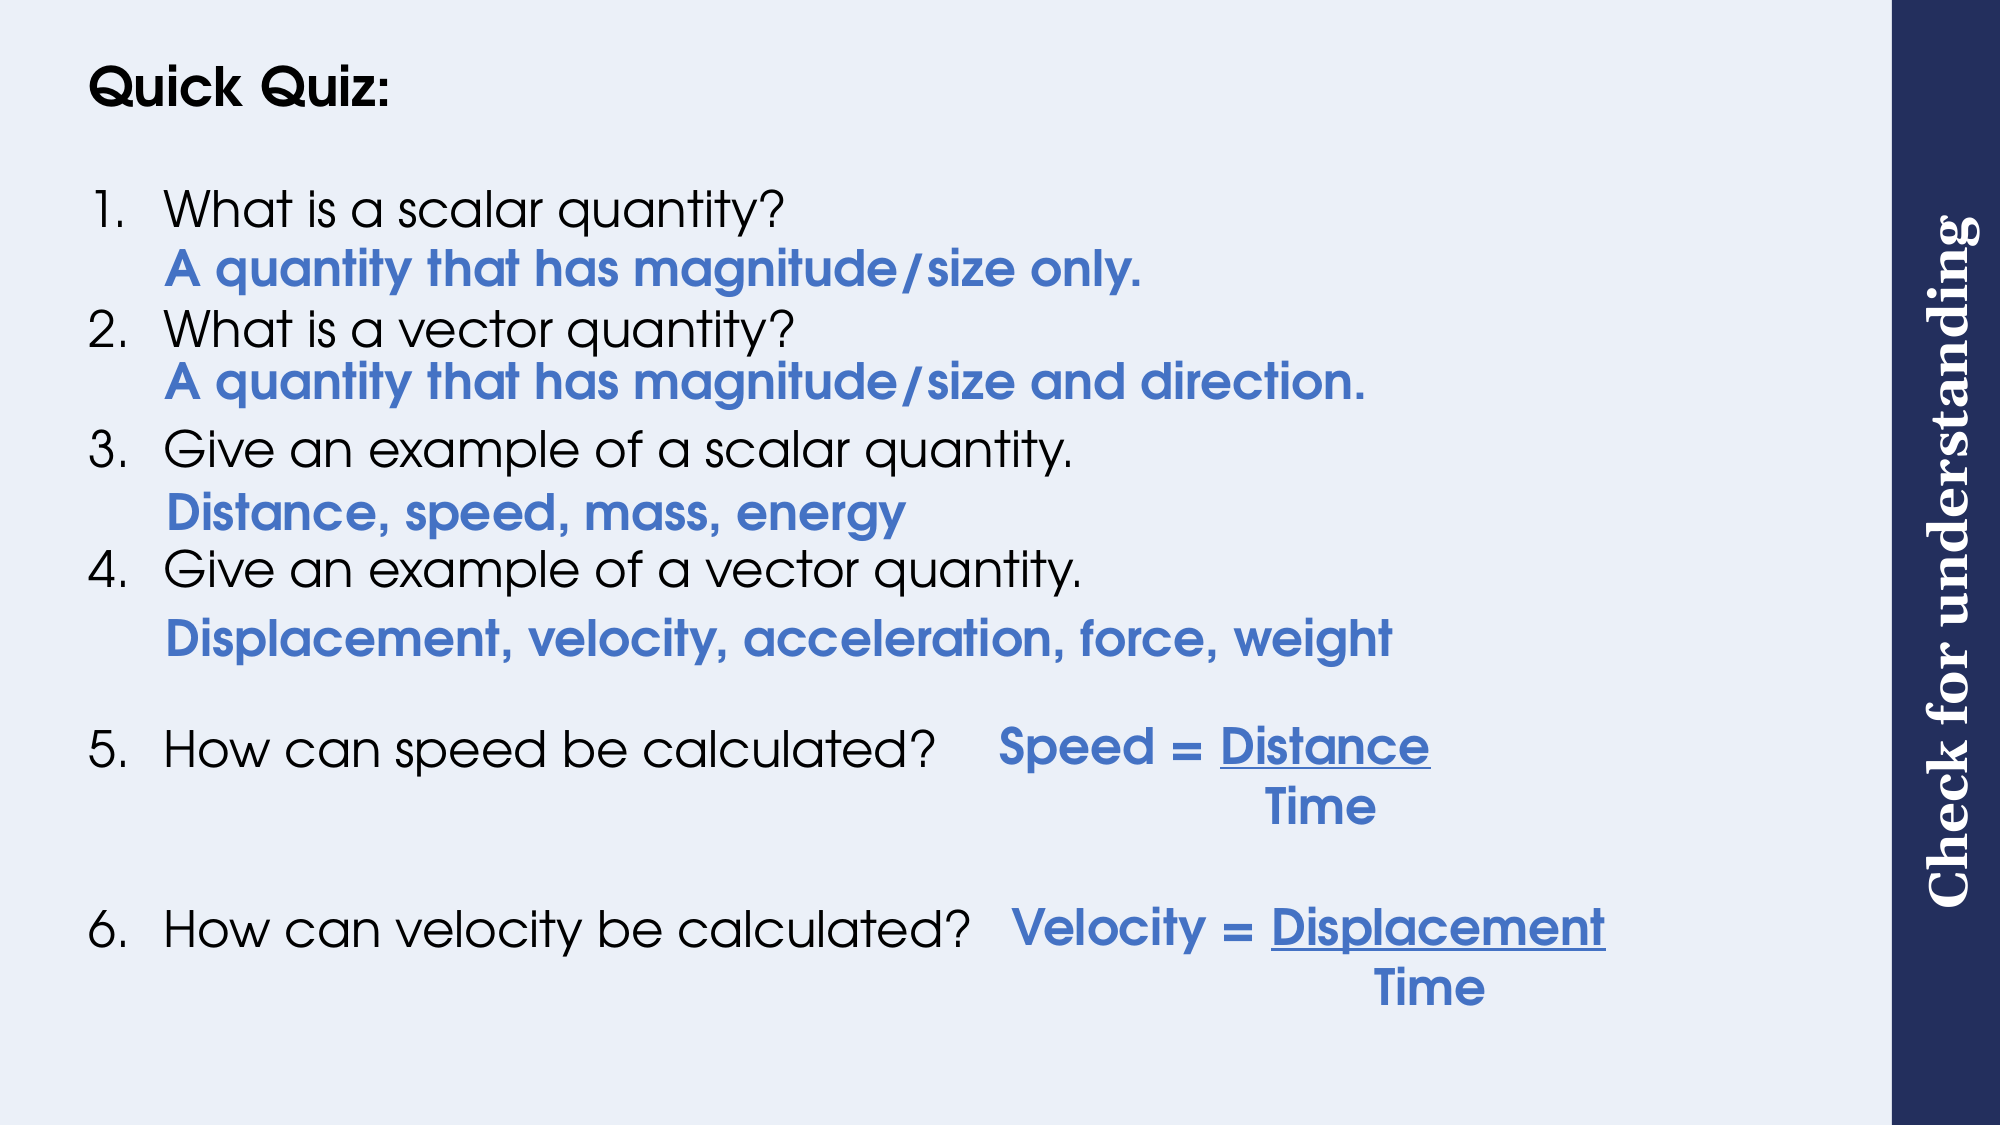

# Quick Quiz:
What is a scalar quantity?

What is a vector quantity?

Give an example of a scalar quantity.

Give an example of a vector quantity.

How can speed be calculated?

How can velocity be calculated?
A quantity that has magnitude/size only.
A quantity that has magnitude/size and direction.
Distance, speed, mass, energy
Displacement, velocity, acceleration, force, weight
Speed = Distance
                   Time
Velocity = Displacement
                          Time